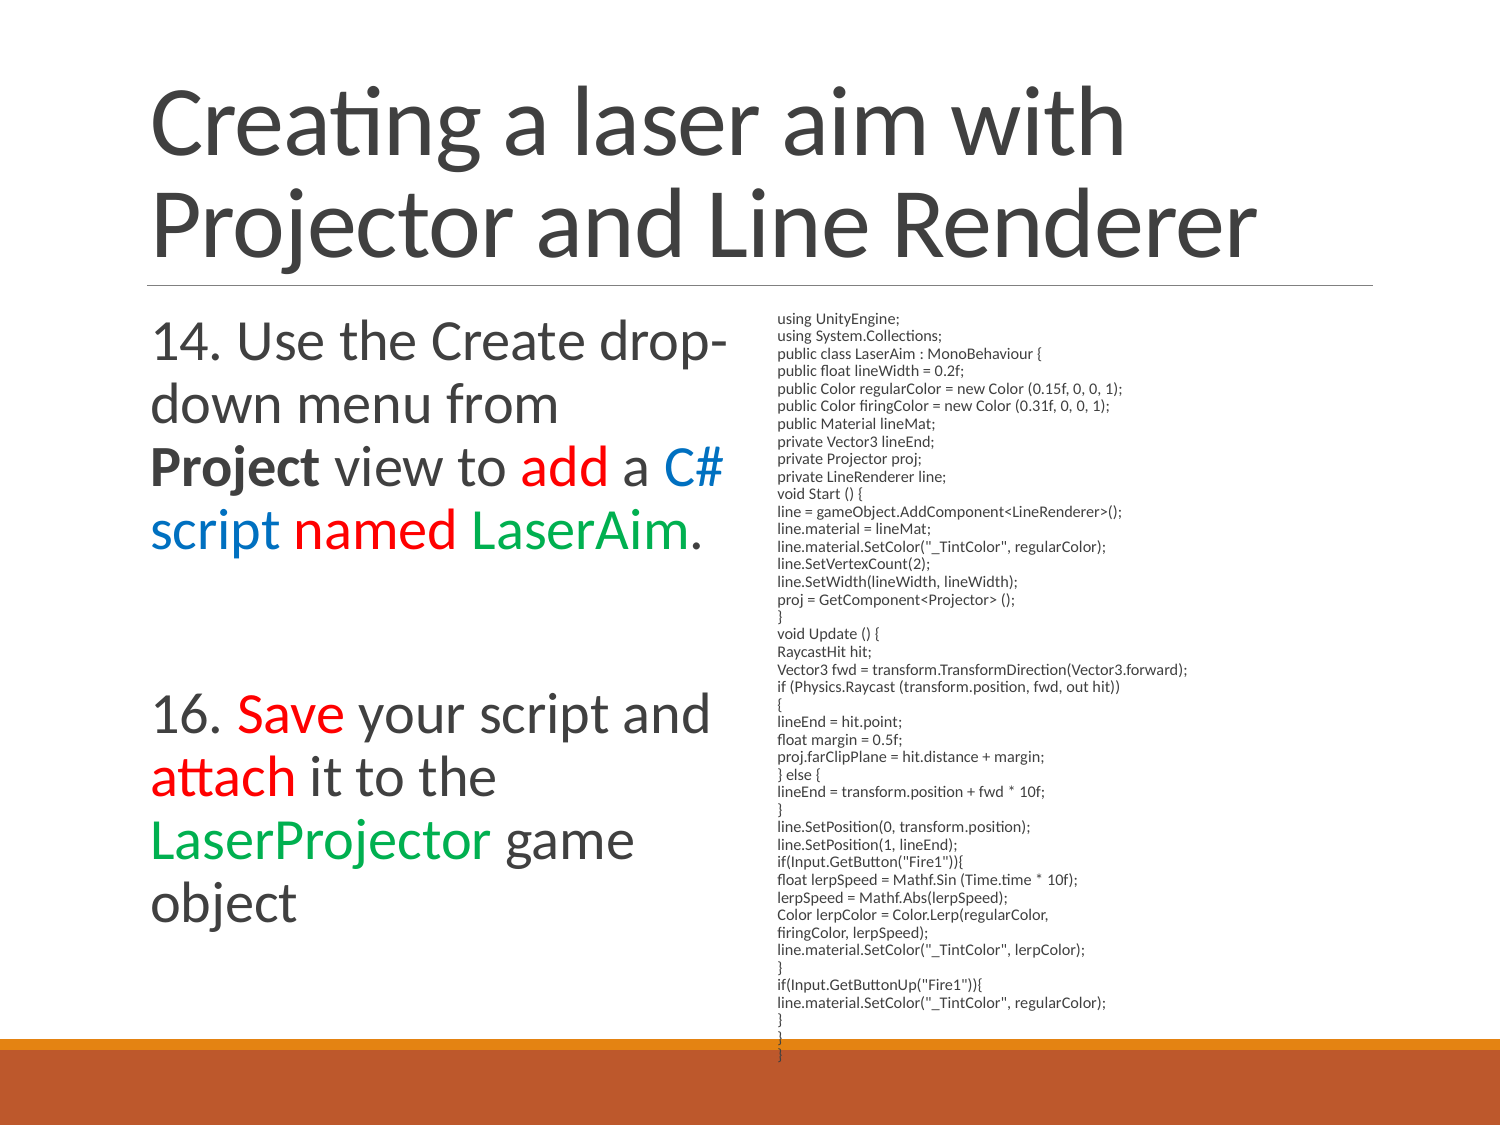

# Creating a laser aim with Projector and Line Renderer
14. Use the Create drop-down menu from Project view to add a C# script named LaserAim.

16. Save your script and attach it to the LaserProjector game object
using UnityEngine;
using System.Collections;
public class LaserAim : MonoBehaviour {
public float lineWidth = 0.2f;
public Color regularColor = new Color (0.15f, 0, 0, 1);
public Color firingColor = new Color (0.31f, 0, 0, 1);
public Material lineMat;
private Vector3 lineEnd;
private Projector proj;
private LineRenderer line;
void Start () {
line = gameObject.AddComponent<LineRenderer>();
line.material = lineMat;
line.material.SetColor("_TintColor", regularColor);
line.SetVertexCount(2);
line.SetWidth(lineWidth, lineWidth);
proj = GetComponent<Projector> ();
}
void Update () {
RaycastHit hit;
Vector3 fwd = transform.TransformDirection(Vector3.forward);
if (Physics.Raycast (transform.position, fwd, out hit))
{
lineEnd = hit.point;
float margin = 0.5f;
proj.farClipPlane = hit.distance + margin;
} else {
lineEnd = transform.position + fwd * 10f;
}
line.SetPosition(0, transform.position);
line.SetPosition(1, lineEnd);
if(Input.GetButton("Fire1")){
float lerpSpeed = Mathf.Sin (Time.time * 10f);
lerpSpeed = Mathf.Abs(lerpSpeed);
Color lerpColor = Color.Lerp(regularColor,
firingColor, lerpSpeed);
line.material.SetColor("_TintColor", lerpColor);
}
if(Input.GetButtonUp("Fire1")){
line.material.SetColor("_TintColor", regularColor);
}
}
}